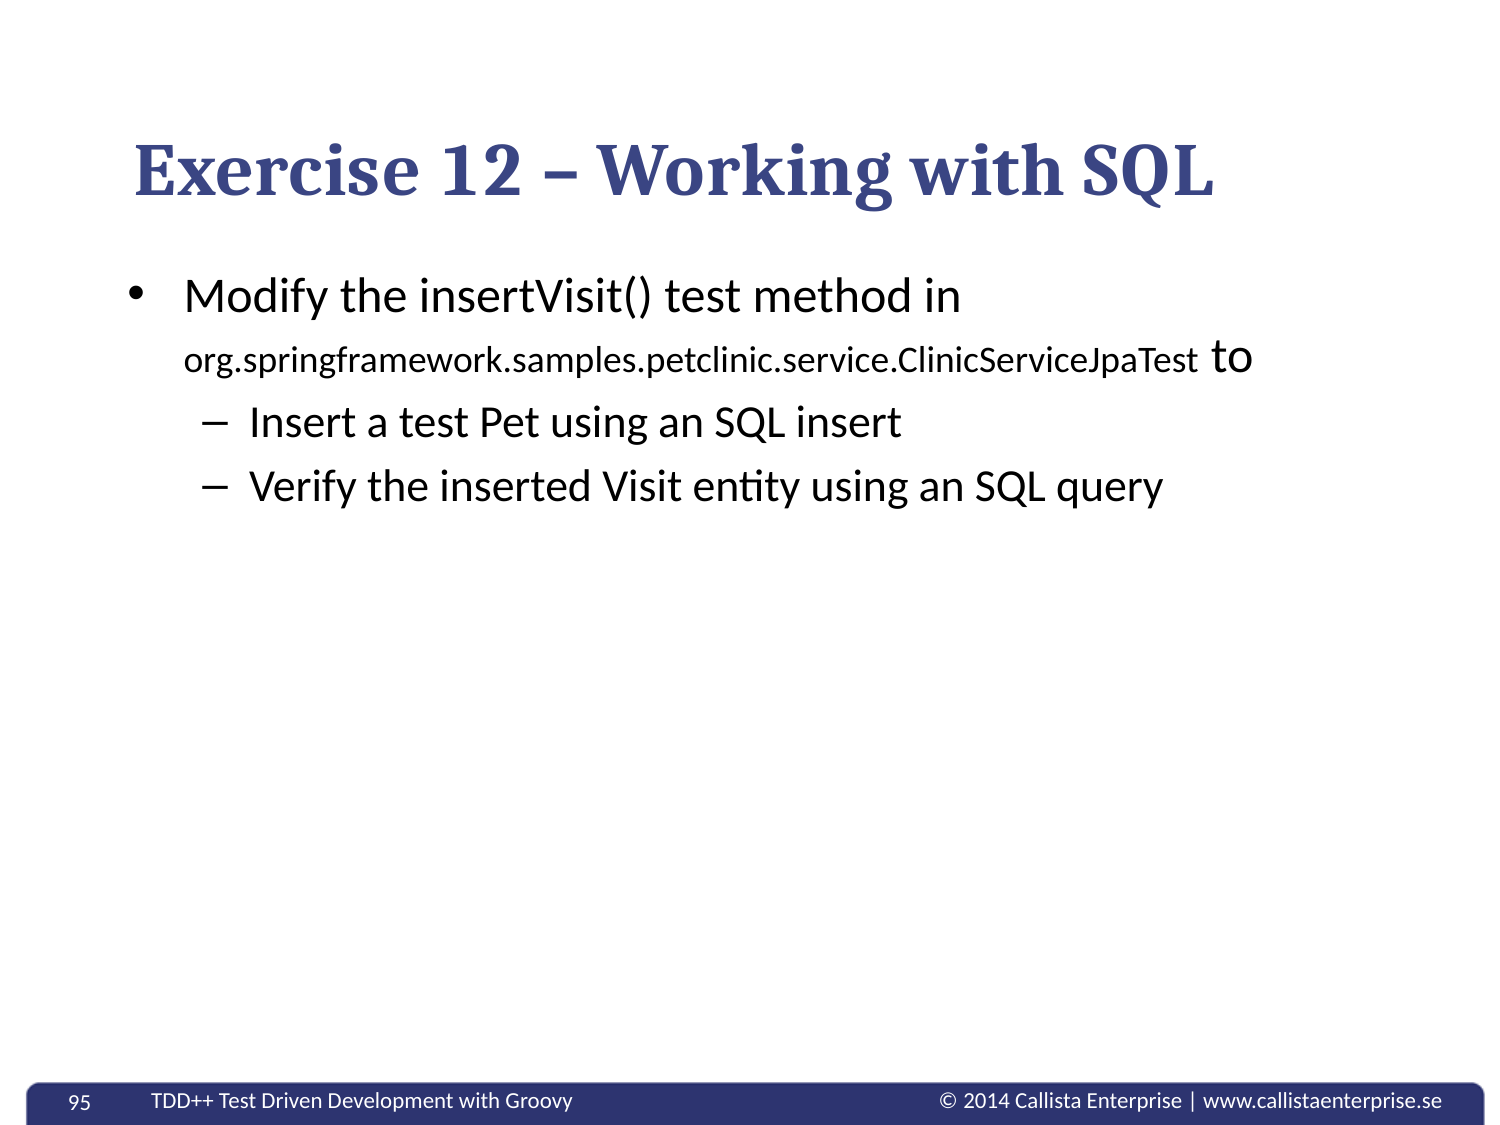

# Exercise 12 – Working with SQL
Modify the insertVisit() test method in org.springframework.samples.petclinic.service.ClinicServiceJpaTest to
Insert a test Pet using an SQL insert
Verify the inserted Visit entity using an SQL query